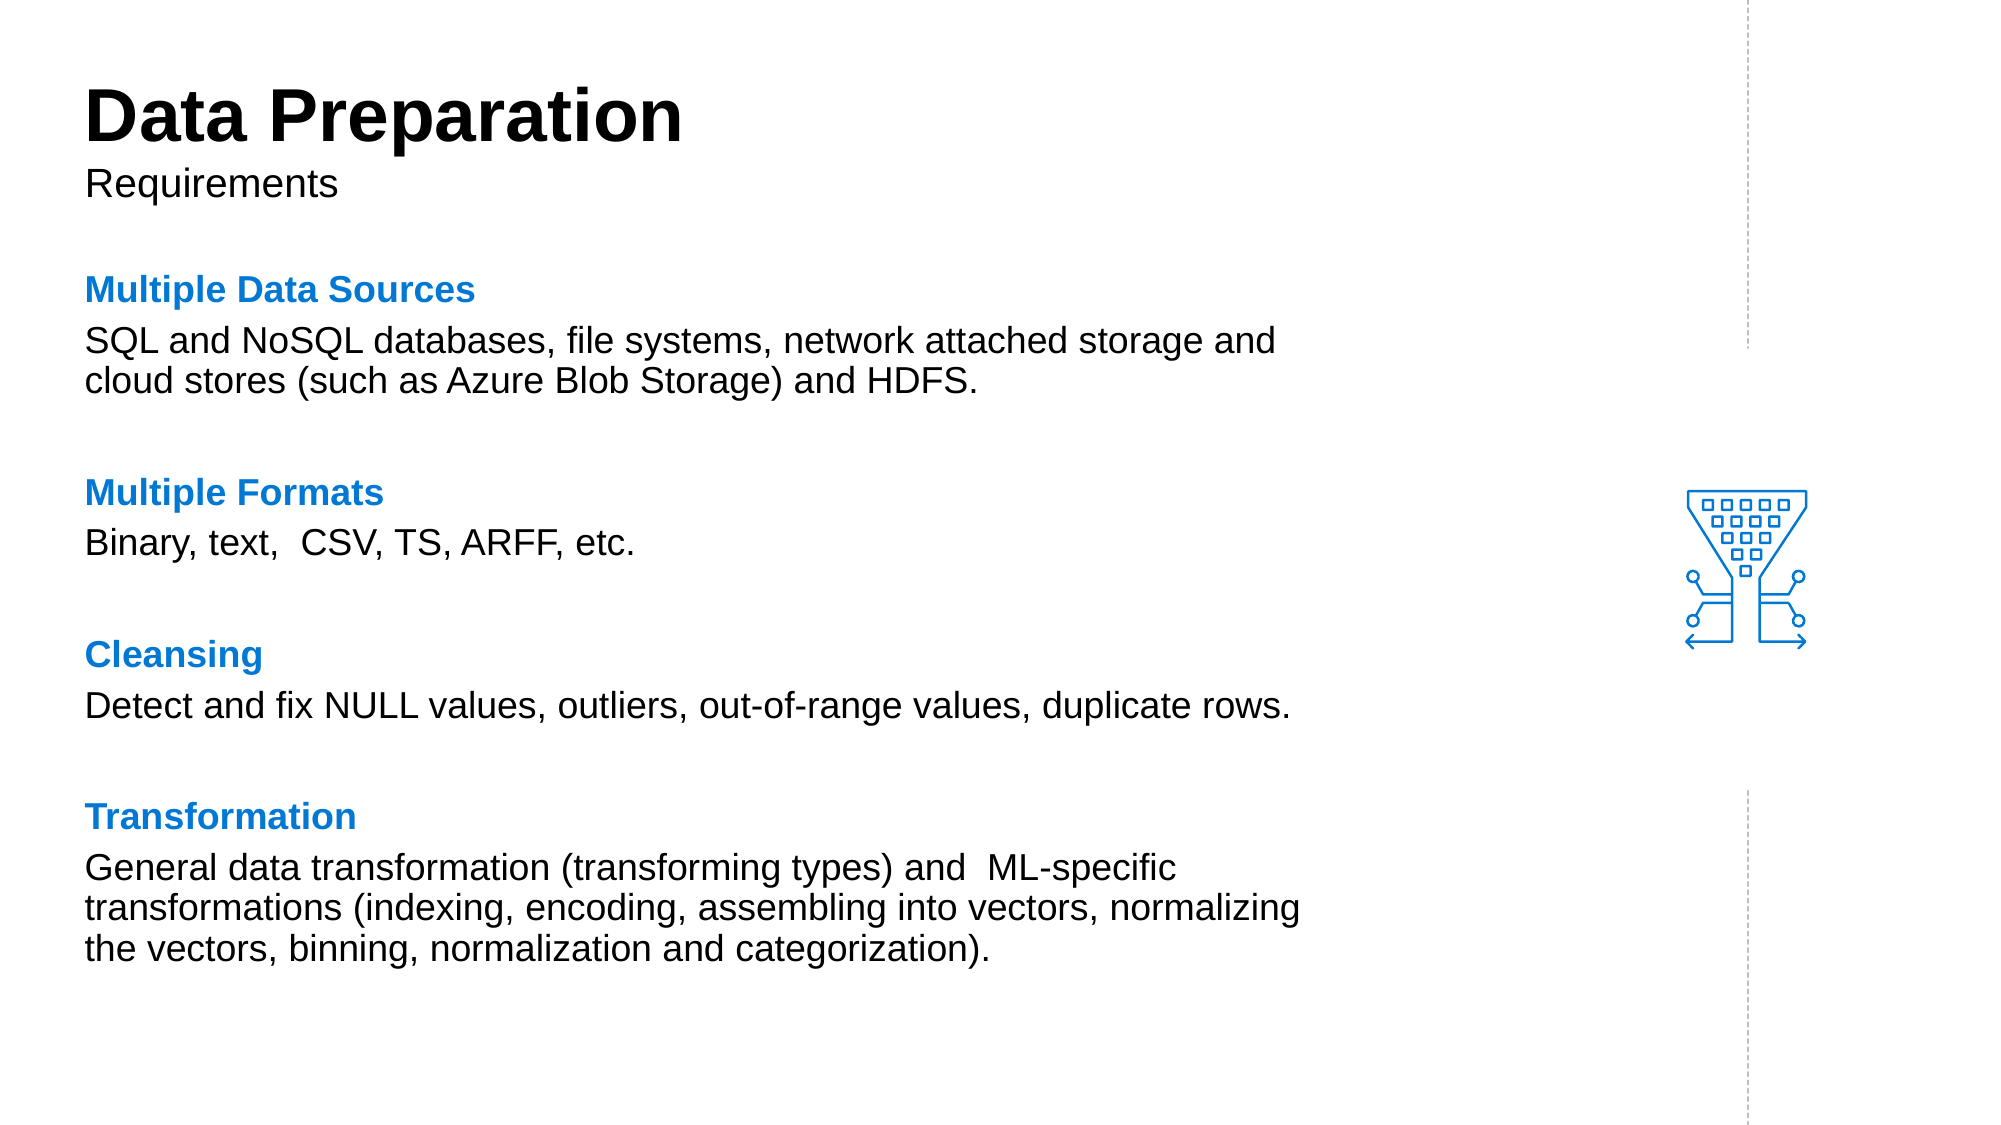

# Data Preparation
Requirements
Multiple Data Sources
SQL and NoSQL databases, file systems, network attached storage and cloud stores (such as Azure Blob Storage) and HDFS.

Multiple Formats
Binary, text,  CSV, TS, ARFF, etc.

Cleansing
Detect and fix NULL values, outliers, out-of-range values, duplicate rows.

Transformation
General data transformation (transforming types) and  ML-specific transformations (indexing, encoding, assembling into vectors, normalizing the vectors, binning, normalization and categorization).